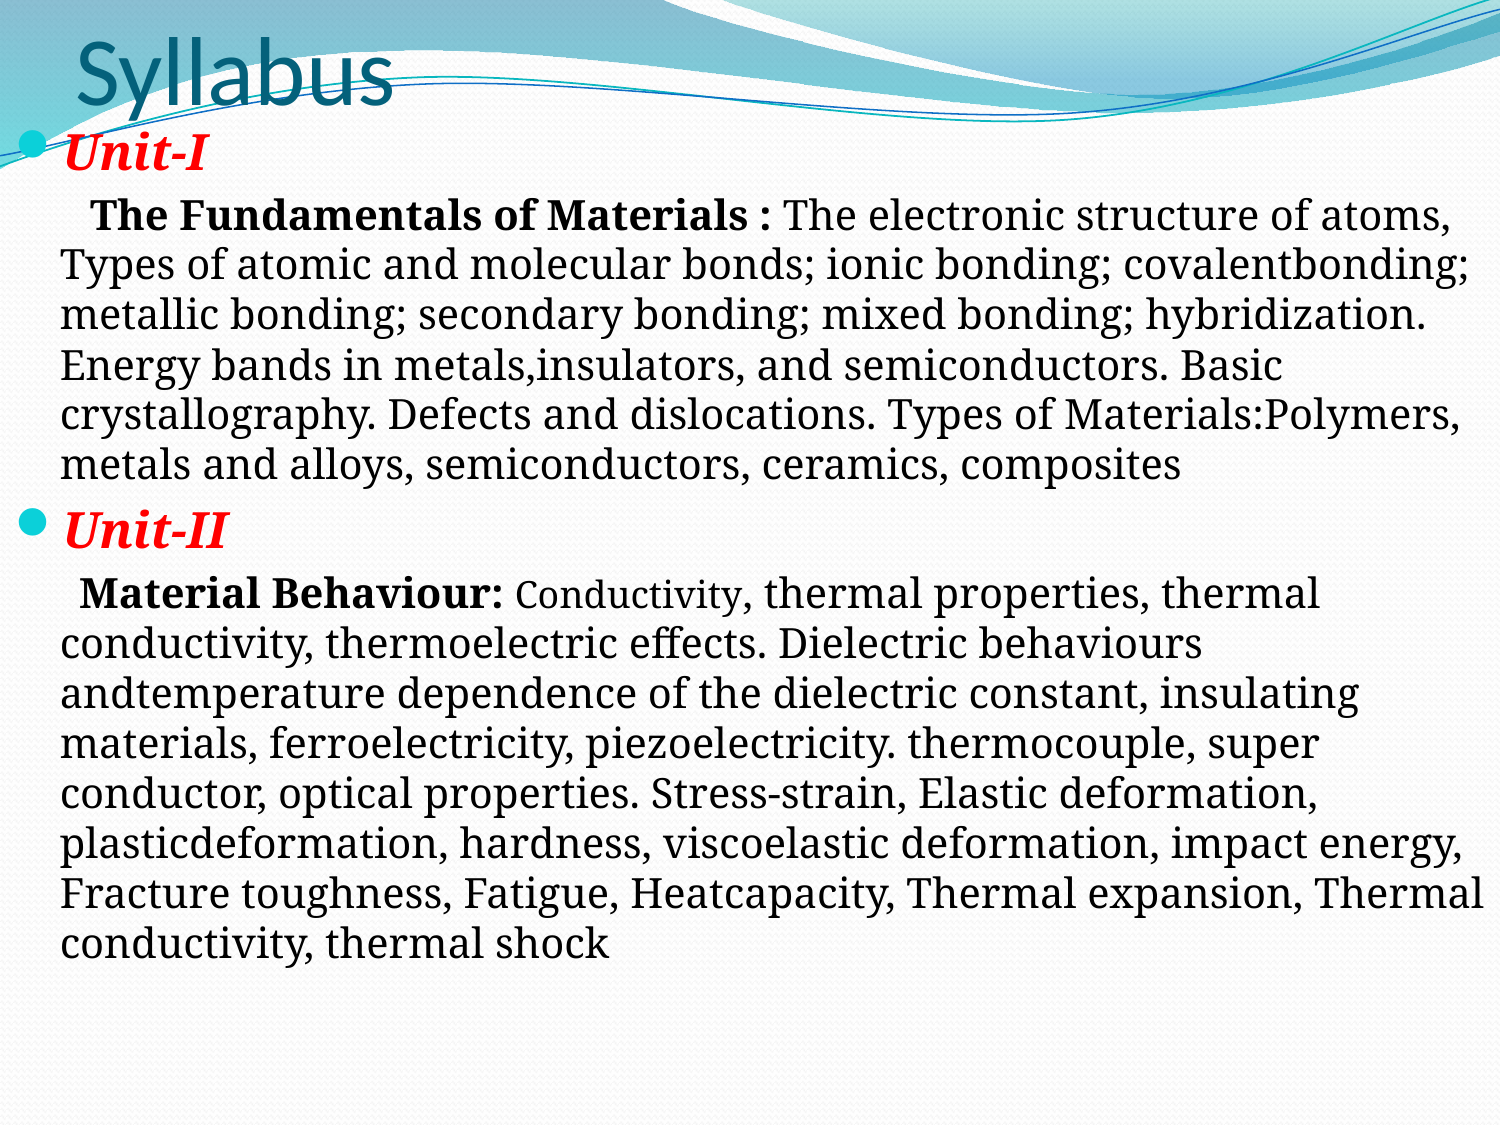

# Syllabus
Unit-I
       The Fundamentals of Materials : The electronic structure of atoms, Types of atomic and molecular bonds; ionic bonding; covalentbonding; metallic bonding; secondary bonding; mixed bonding; hybridization. Energy bands in metals,insulators, and semiconductors. Basic crystallography. Defects and dislocations. Types of Materials:Polymers, metals and alloys, semiconductors, ceramics, composites
Unit-II
      Material Behaviour: Conductivity, thermal properties, thermal conductivity, thermoelectric effects. Dielectric behaviours andtemperature dependence of the dielectric constant, insulating materials, ferroelectricity, piezoelectricity. thermocouple, super conductor, optical properties. Stress-strain, Elastic deformation, plasticdeformation, hardness, viscoelastic deformation, impact energy, Fracture toughness, Fatigue, Heatcapacity, Thermal expansion, Thermal conductivity, thermal shock